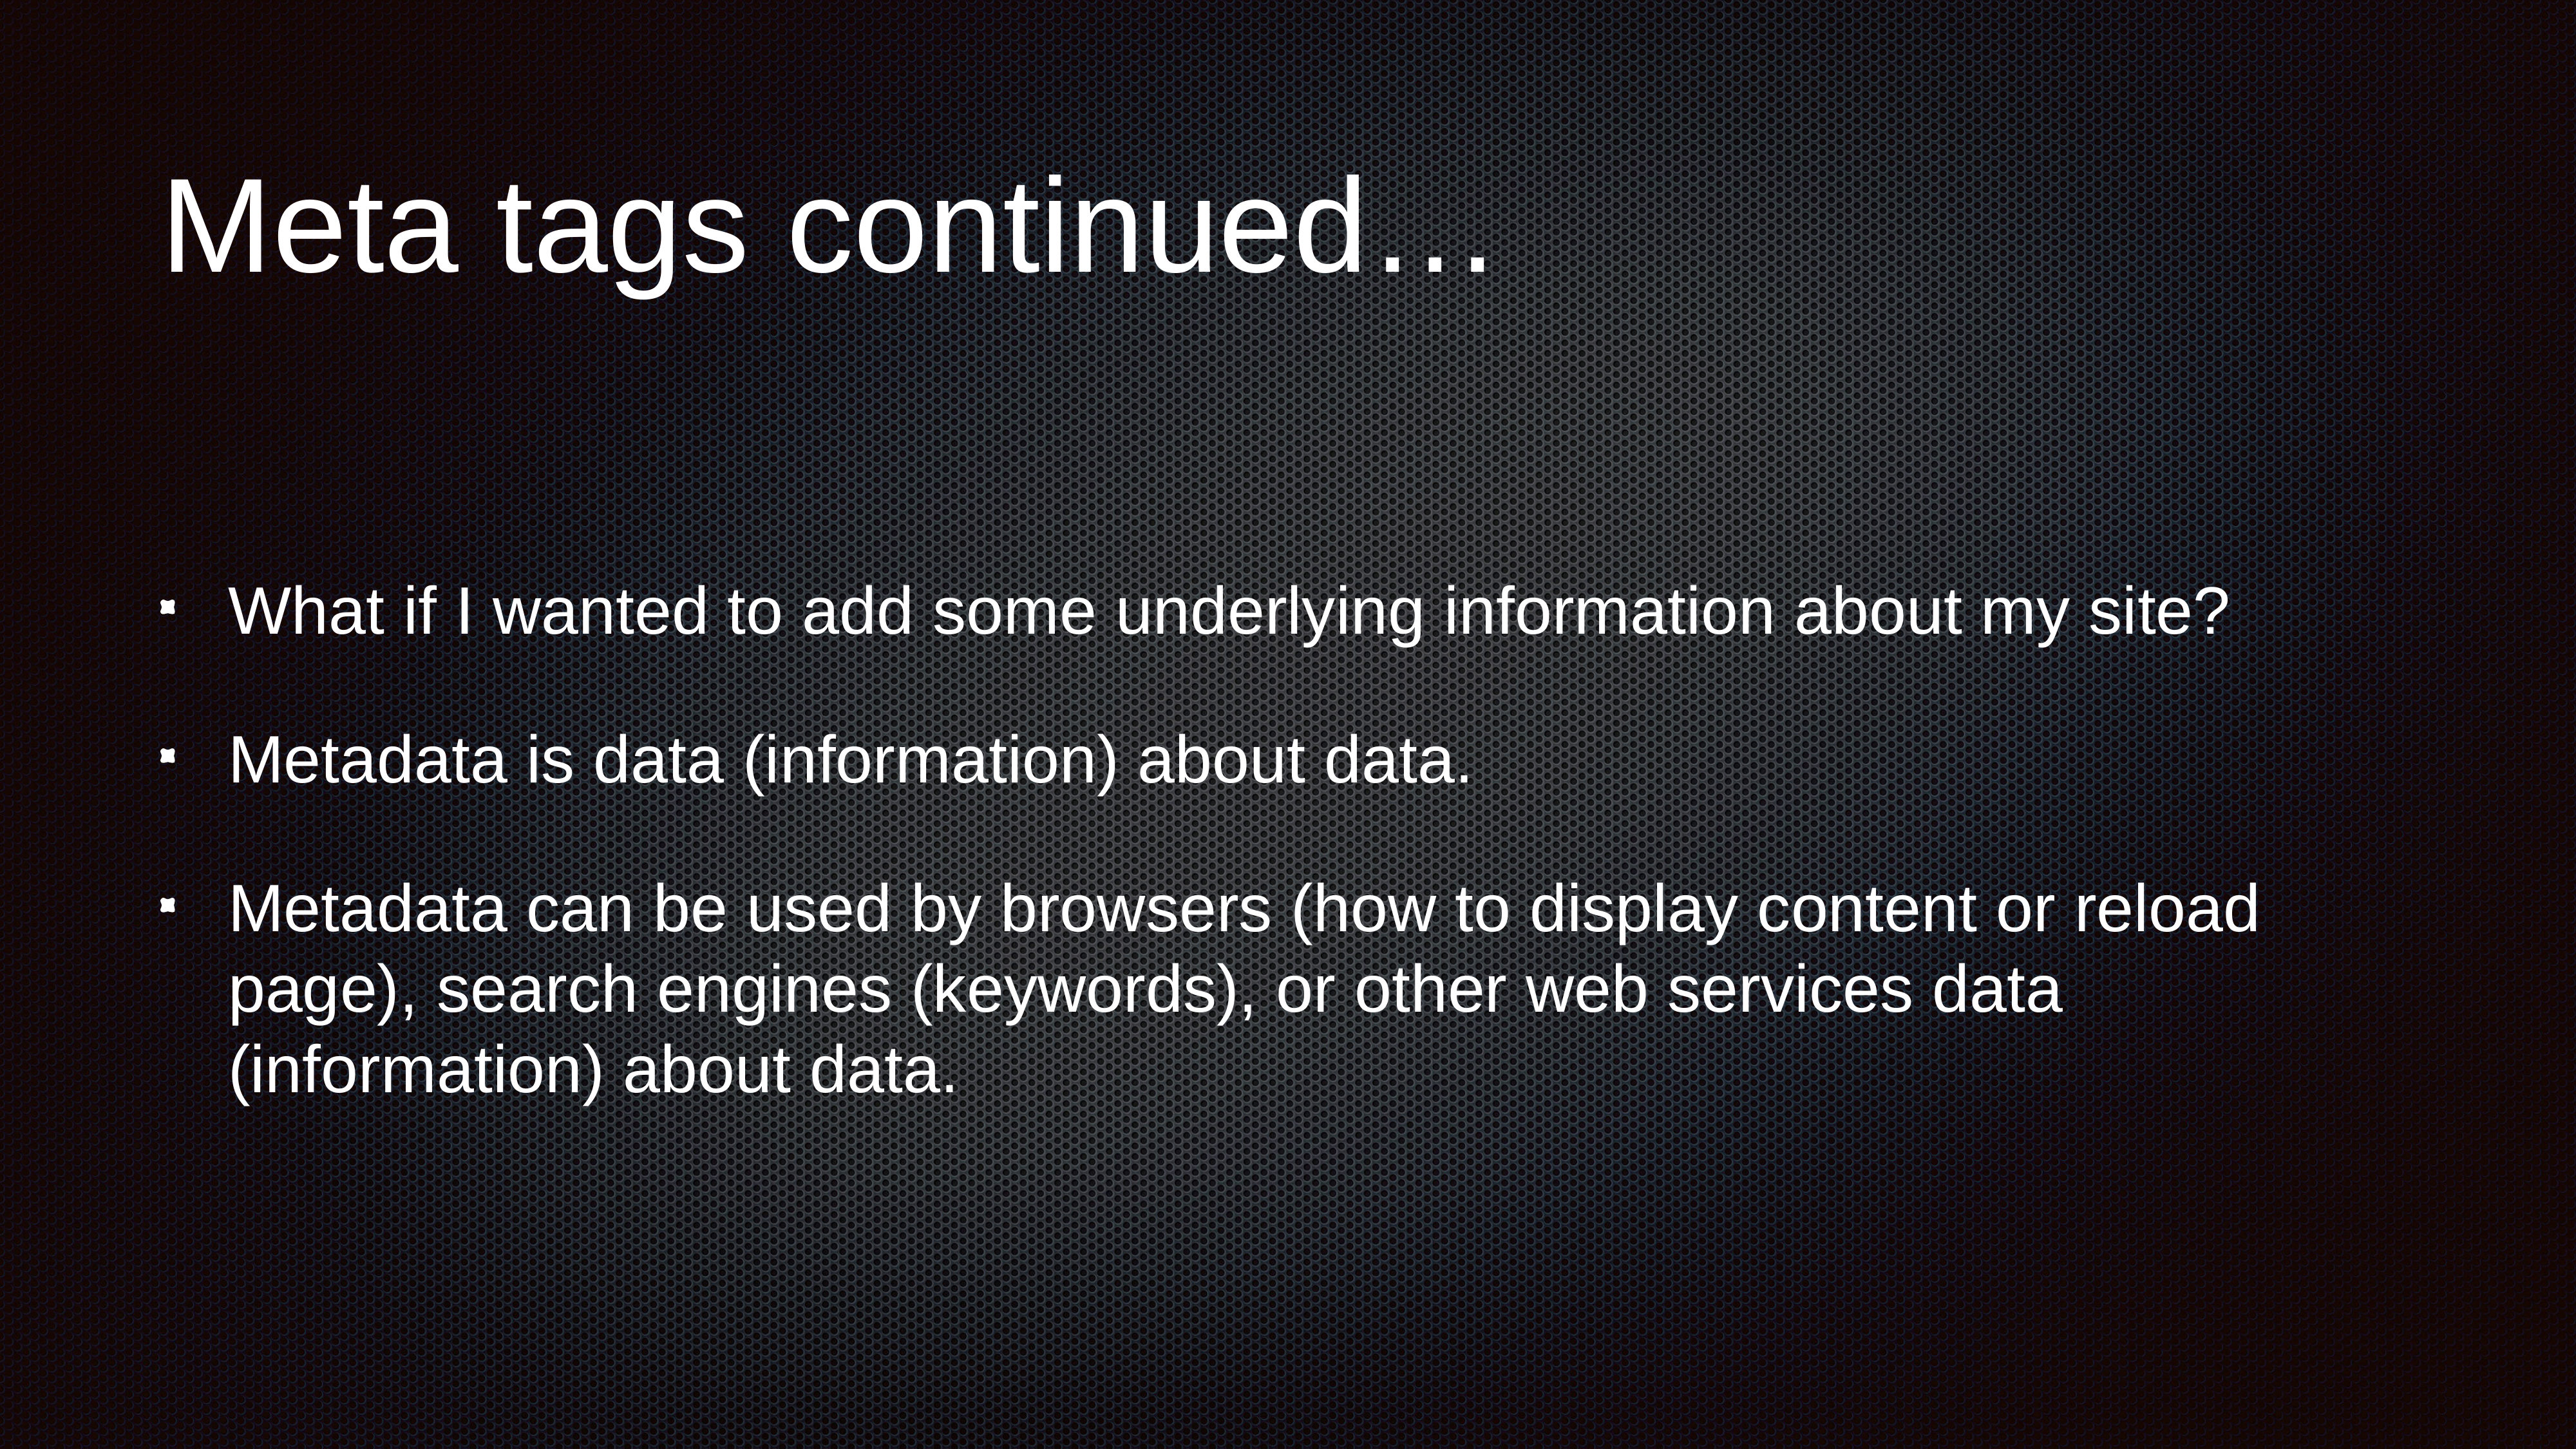

# Meta tags continued…
What if I wanted to add some underlying information about my site?
Metadata is data (information) about data.
Metadata can be used by browsers (how to display content or reload page), search engines (keywords), or other web services data (information) about data.